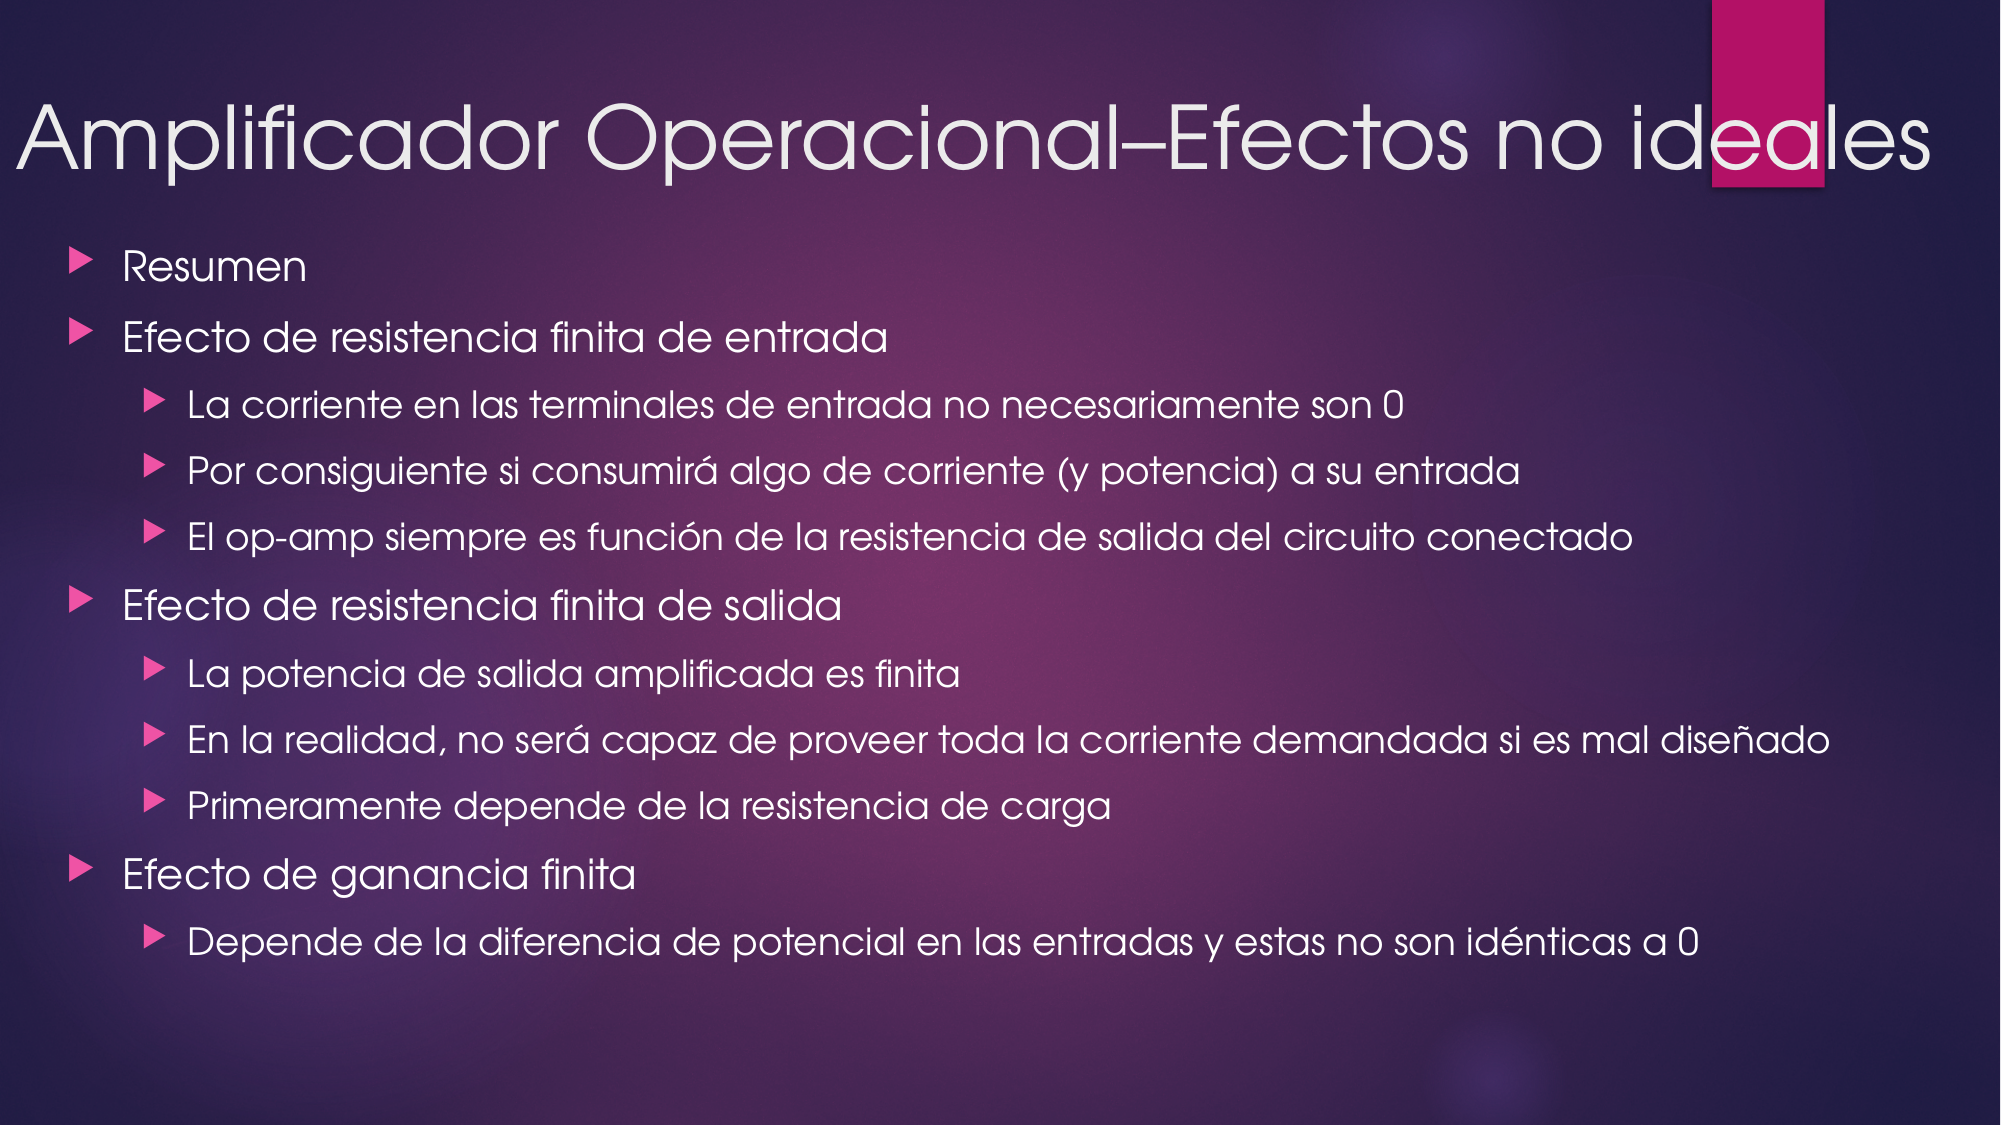

# Amplificador Operacional–Efectos no ideales
Resumen
Efecto de resistencia finita de entrada
La corriente en las terminales de entrada no necesariamente son 0
Por consiguiente si consumirá algo de corriente (y potencia) a su entrada
El op-amp siempre es función de la resistencia de salida del circuito conectado
Efecto de resistencia finita de salida
La potencia de salida amplificada es finita
En la realidad, no será capaz de proveer toda la corriente demandada si es mal diseñado
Primeramente depende de la resistencia de carga
Efecto de ganancia finita
Depende de la diferencia de potencial en las entradas y estas no son idénticas a 0